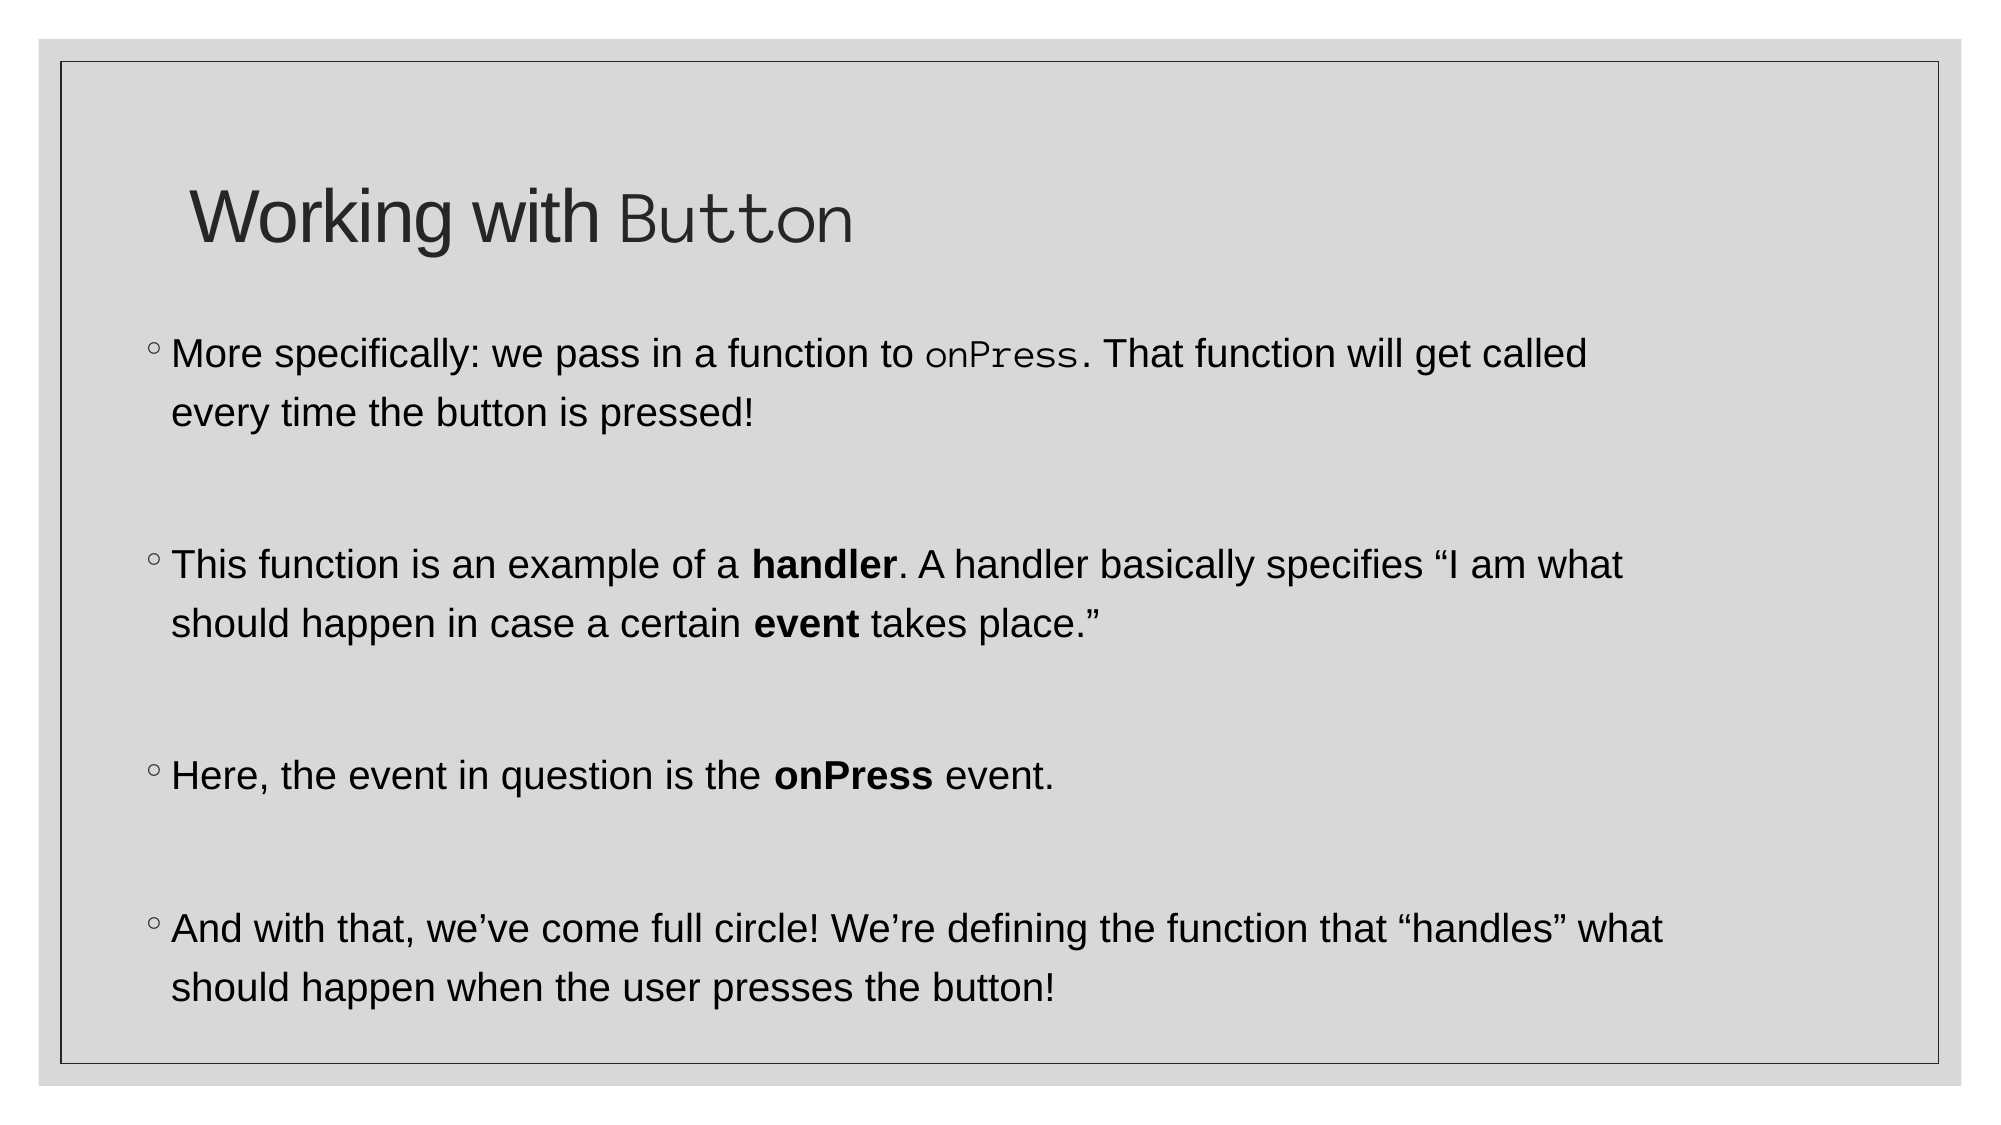

# Working with Button
More specifically: we pass in a function to onPress. That function will get called every time the button is pressed!

This function is an example of a handler. A handler basically specifies “I am what should happen in case a certain event takes place.”

Here, the event in question is the onPress event.

And with that, we’ve come full circle! We’re defining the function that “handles” what should happen when the user presses the button!